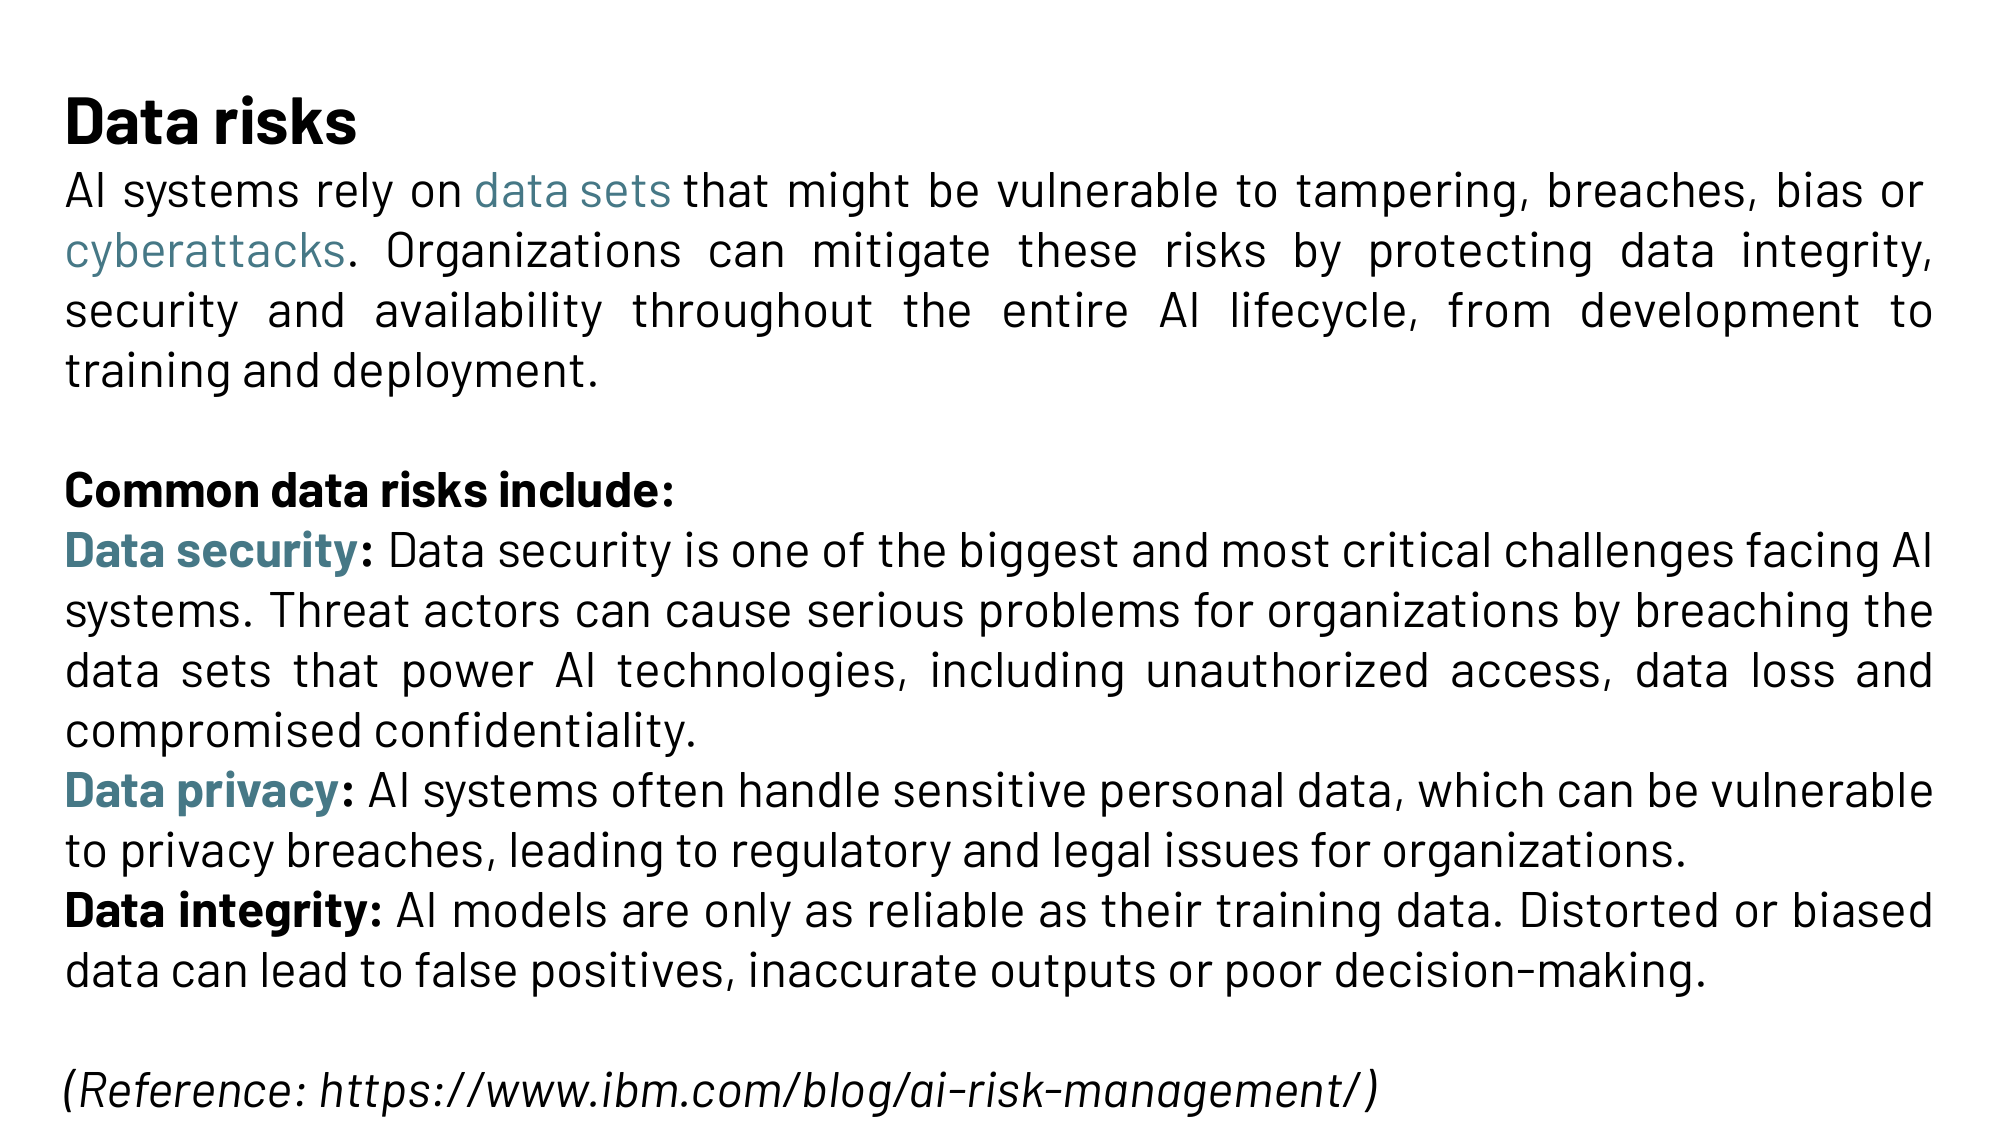

Data risks
AI systems rely on data sets that might be vulnerable to tampering, breaches, bias or cyberattacks. Organizations can mitigate these risks by protecting data integrity, security and availability throughout the entire AI lifecycle, from development to training and deployment.

Common data risks include:
Data security: Data security is one of the biggest and most critical challenges facing AI systems. Threat actors can cause serious problems for organizations by breaching the data sets that power AI technologies, including unauthorized access, data loss and compromised confidentiality.
Data privacy: AI systems often handle sensitive personal data, which can be vulnerable to privacy breaches, leading to regulatory and legal issues for organizations.
Data integrity: AI models are only as reliable as their training data. Distorted or biased data can lead to false positives, inaccurate outputs or poor decision-making.

(Reference: https://www.ibm.com/blog/ai-risk-management/)